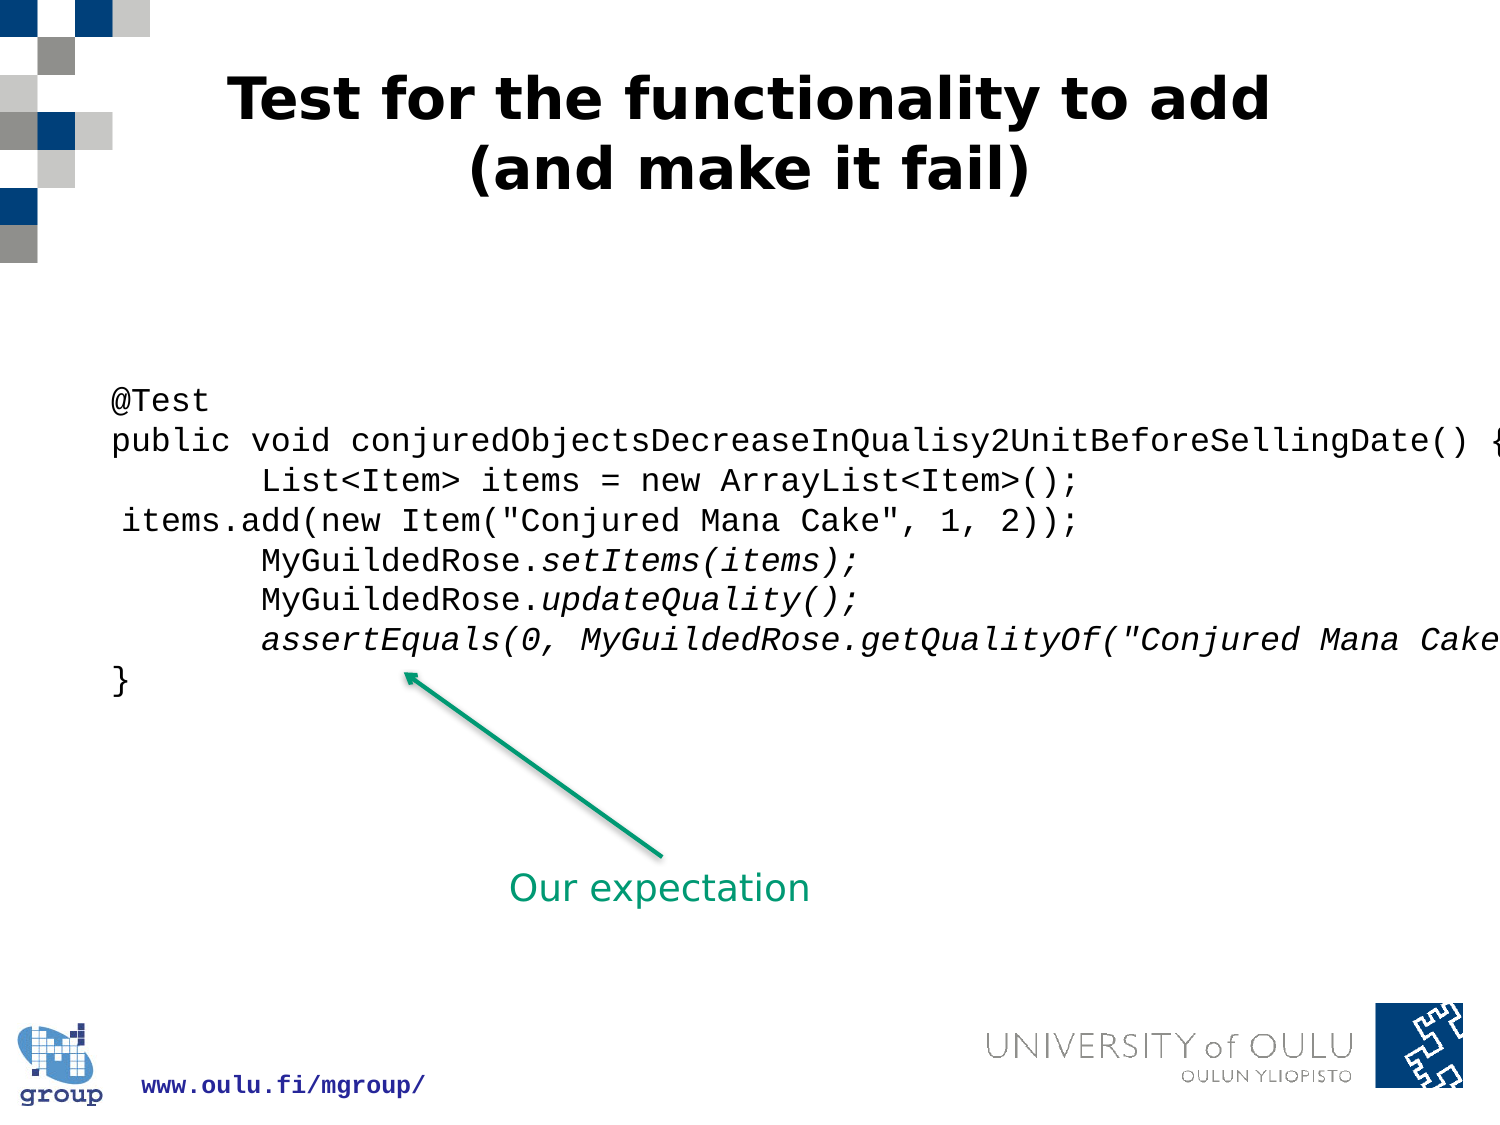

# Test for the functionality to add (and make it fail)
	@Test
	public void conjuredObjectsDecreaseInQualisy2UnitBeforeSellingDate() {
		List<Item> items = new ArrayList<Item>();
        items.add(new Item("Conjured Mana Cake", 1, 2));
		MyGuildedRose.setItems(items);
		MyGuildedRose.updateQuality();
		assertEquals(0, MyGuildedRose.getQualityOf("Conjured Mana Cake"));
	}
Our expectation